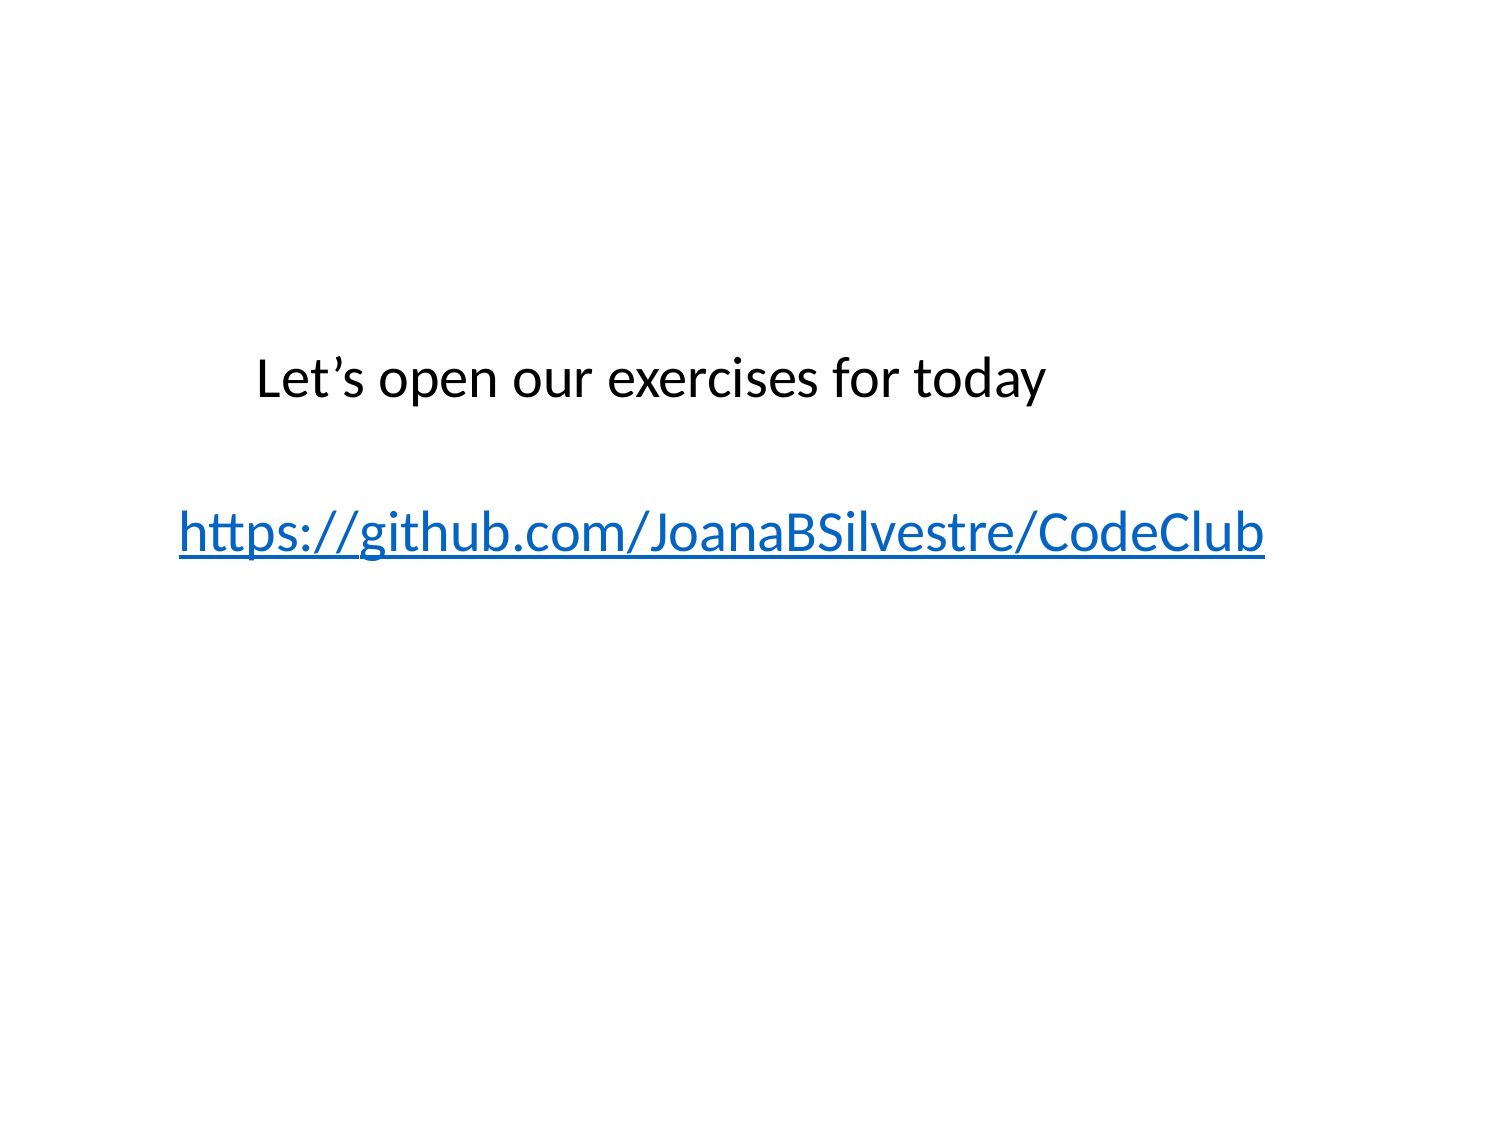

Let’s open our exercises for today
https://github.com/JoanaBSilvestre/CodeClub